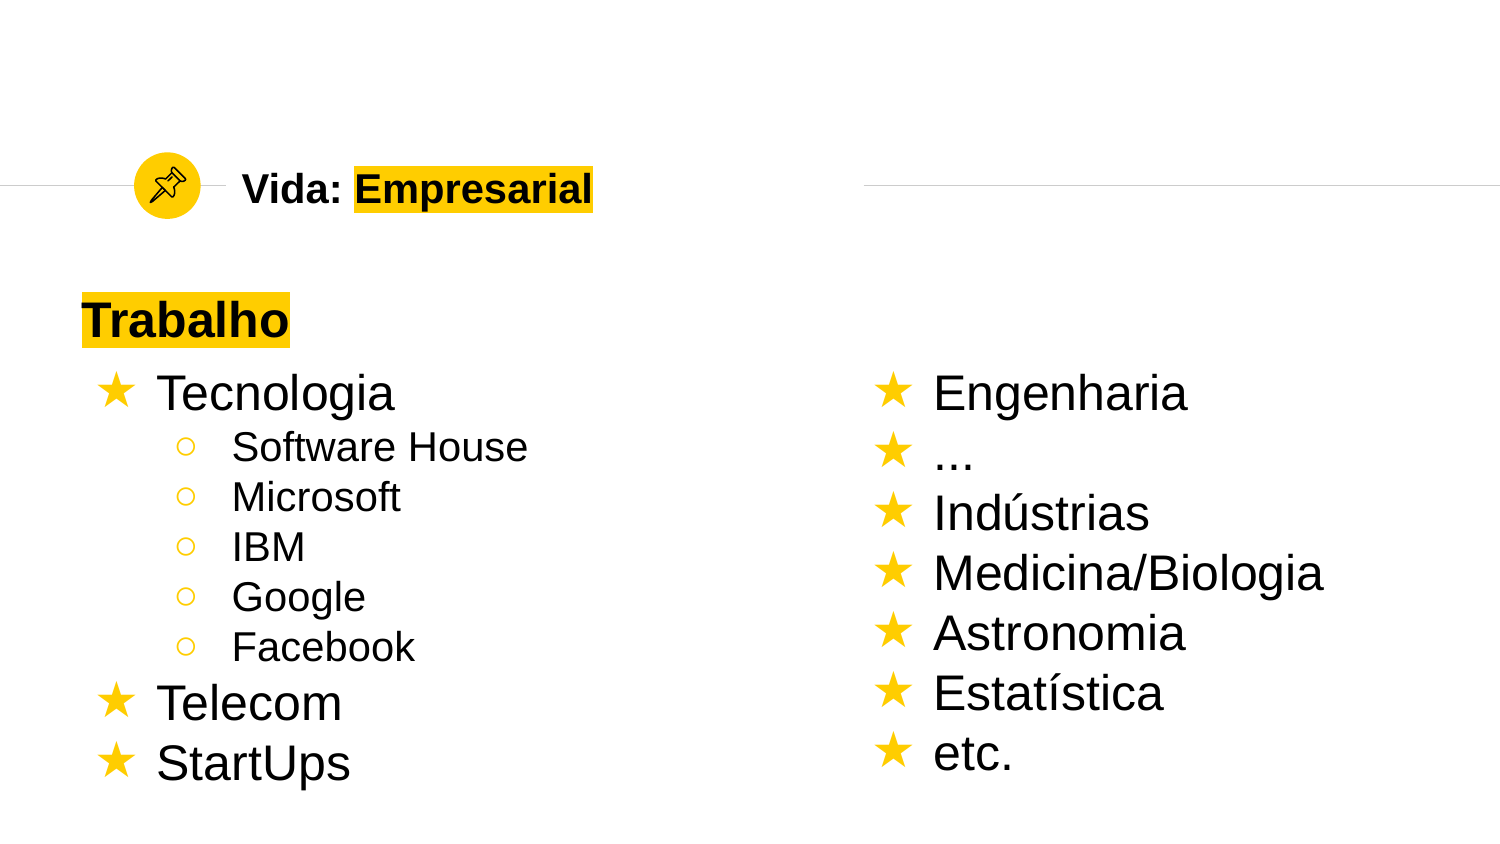

# Vida: Empresarial

Trabalho
Tecnologia
Software House
Microsoft
IBM
Google
Facebook
Telecom
StartUps

Engenharia
...
Indústrias
Medicina/Biologia
Astronomia
Estatística
etc.